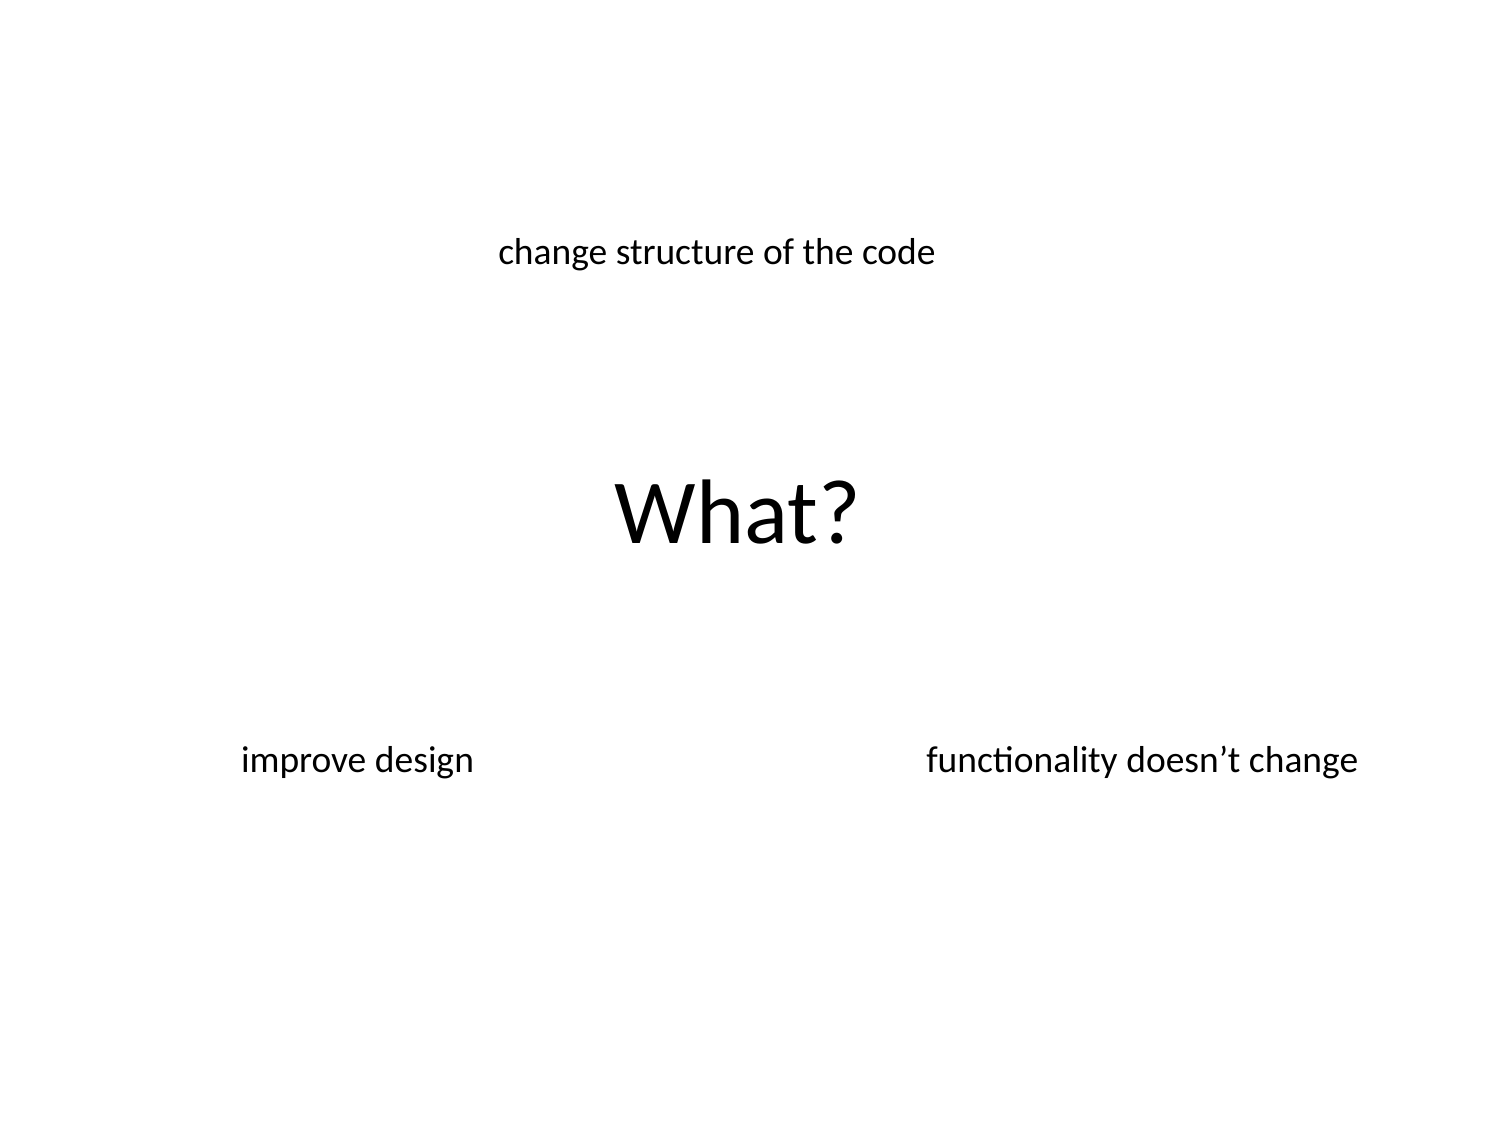

change structure of the code
# What?
improve design
functionality doesn’t change